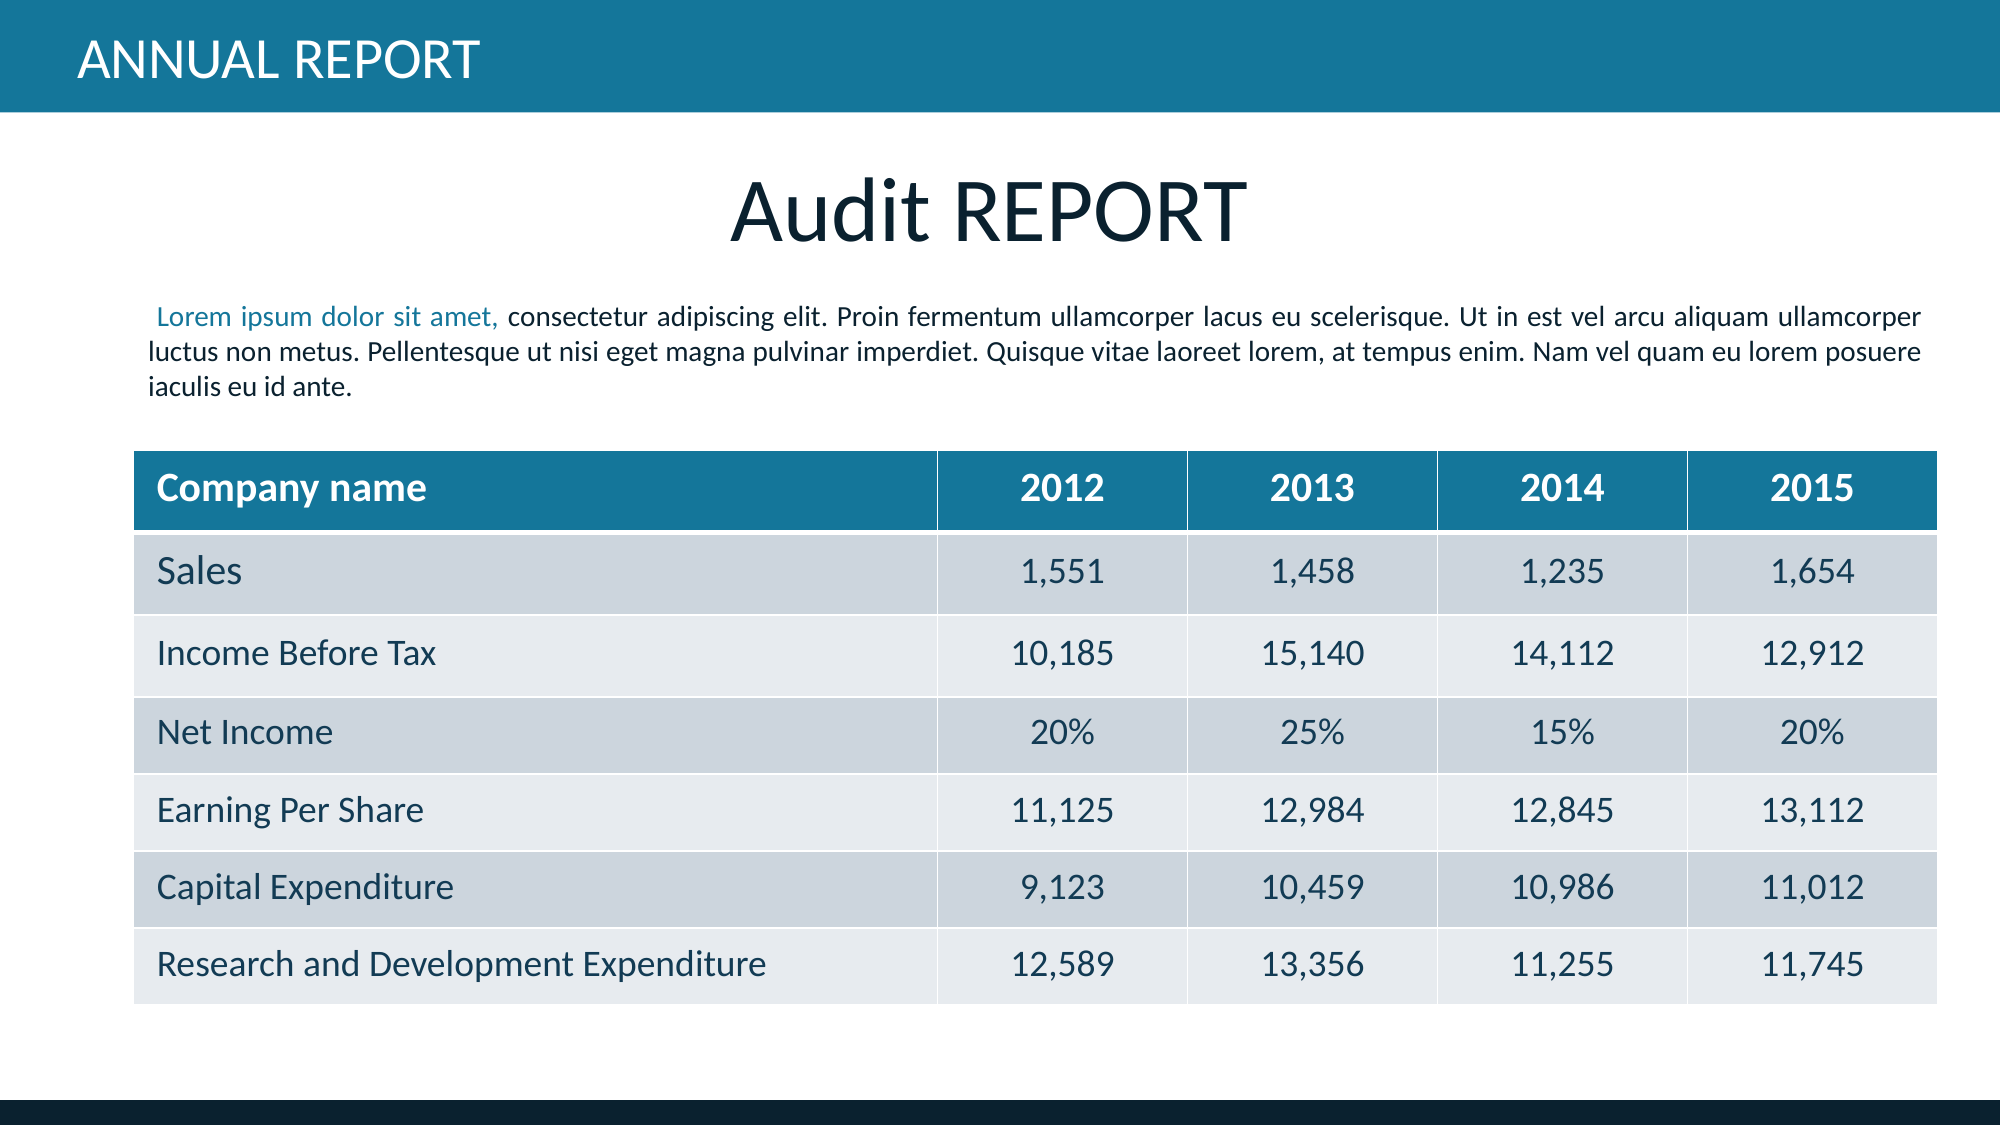

ANNUAL REPORT
Audit REPORT
 Lorem ipsum dolor sit amet, consectetur adipiscing elit. Proin fermentum ullamcorper lacus eu scelerisque. Ut in est vel arcu aliquam ullamcorper luctus non metus. Pellentesque ut nisi eget magna pulvinar imperdiet. Quisque vitae laoreet lorem, at tempus enim. Nam vel quam eu lorem posuere iaculis eu id ante.
| Company name | 2012 | 2013 | 2014 | 2015 |
| --- | --- | --- | --- | --- |
| Sales | 1,551 | 1,458 | 1,235 | 1,654 |
| Income Before Tax | 10,185 | 15,140 | 14,112 | 12,912 |
| Net Income | 20% | 25% | 15% | 20% |
| Earning Per Share | 11,125 | 12,984 | 12,845 | 13,112 |
| Capital Expenditure | 9,123 | 10,459 | 10,986 | 11,012 |
| Research and Development Expenditure | 12,589 | 13,356 | 11,255 | 11,745 |